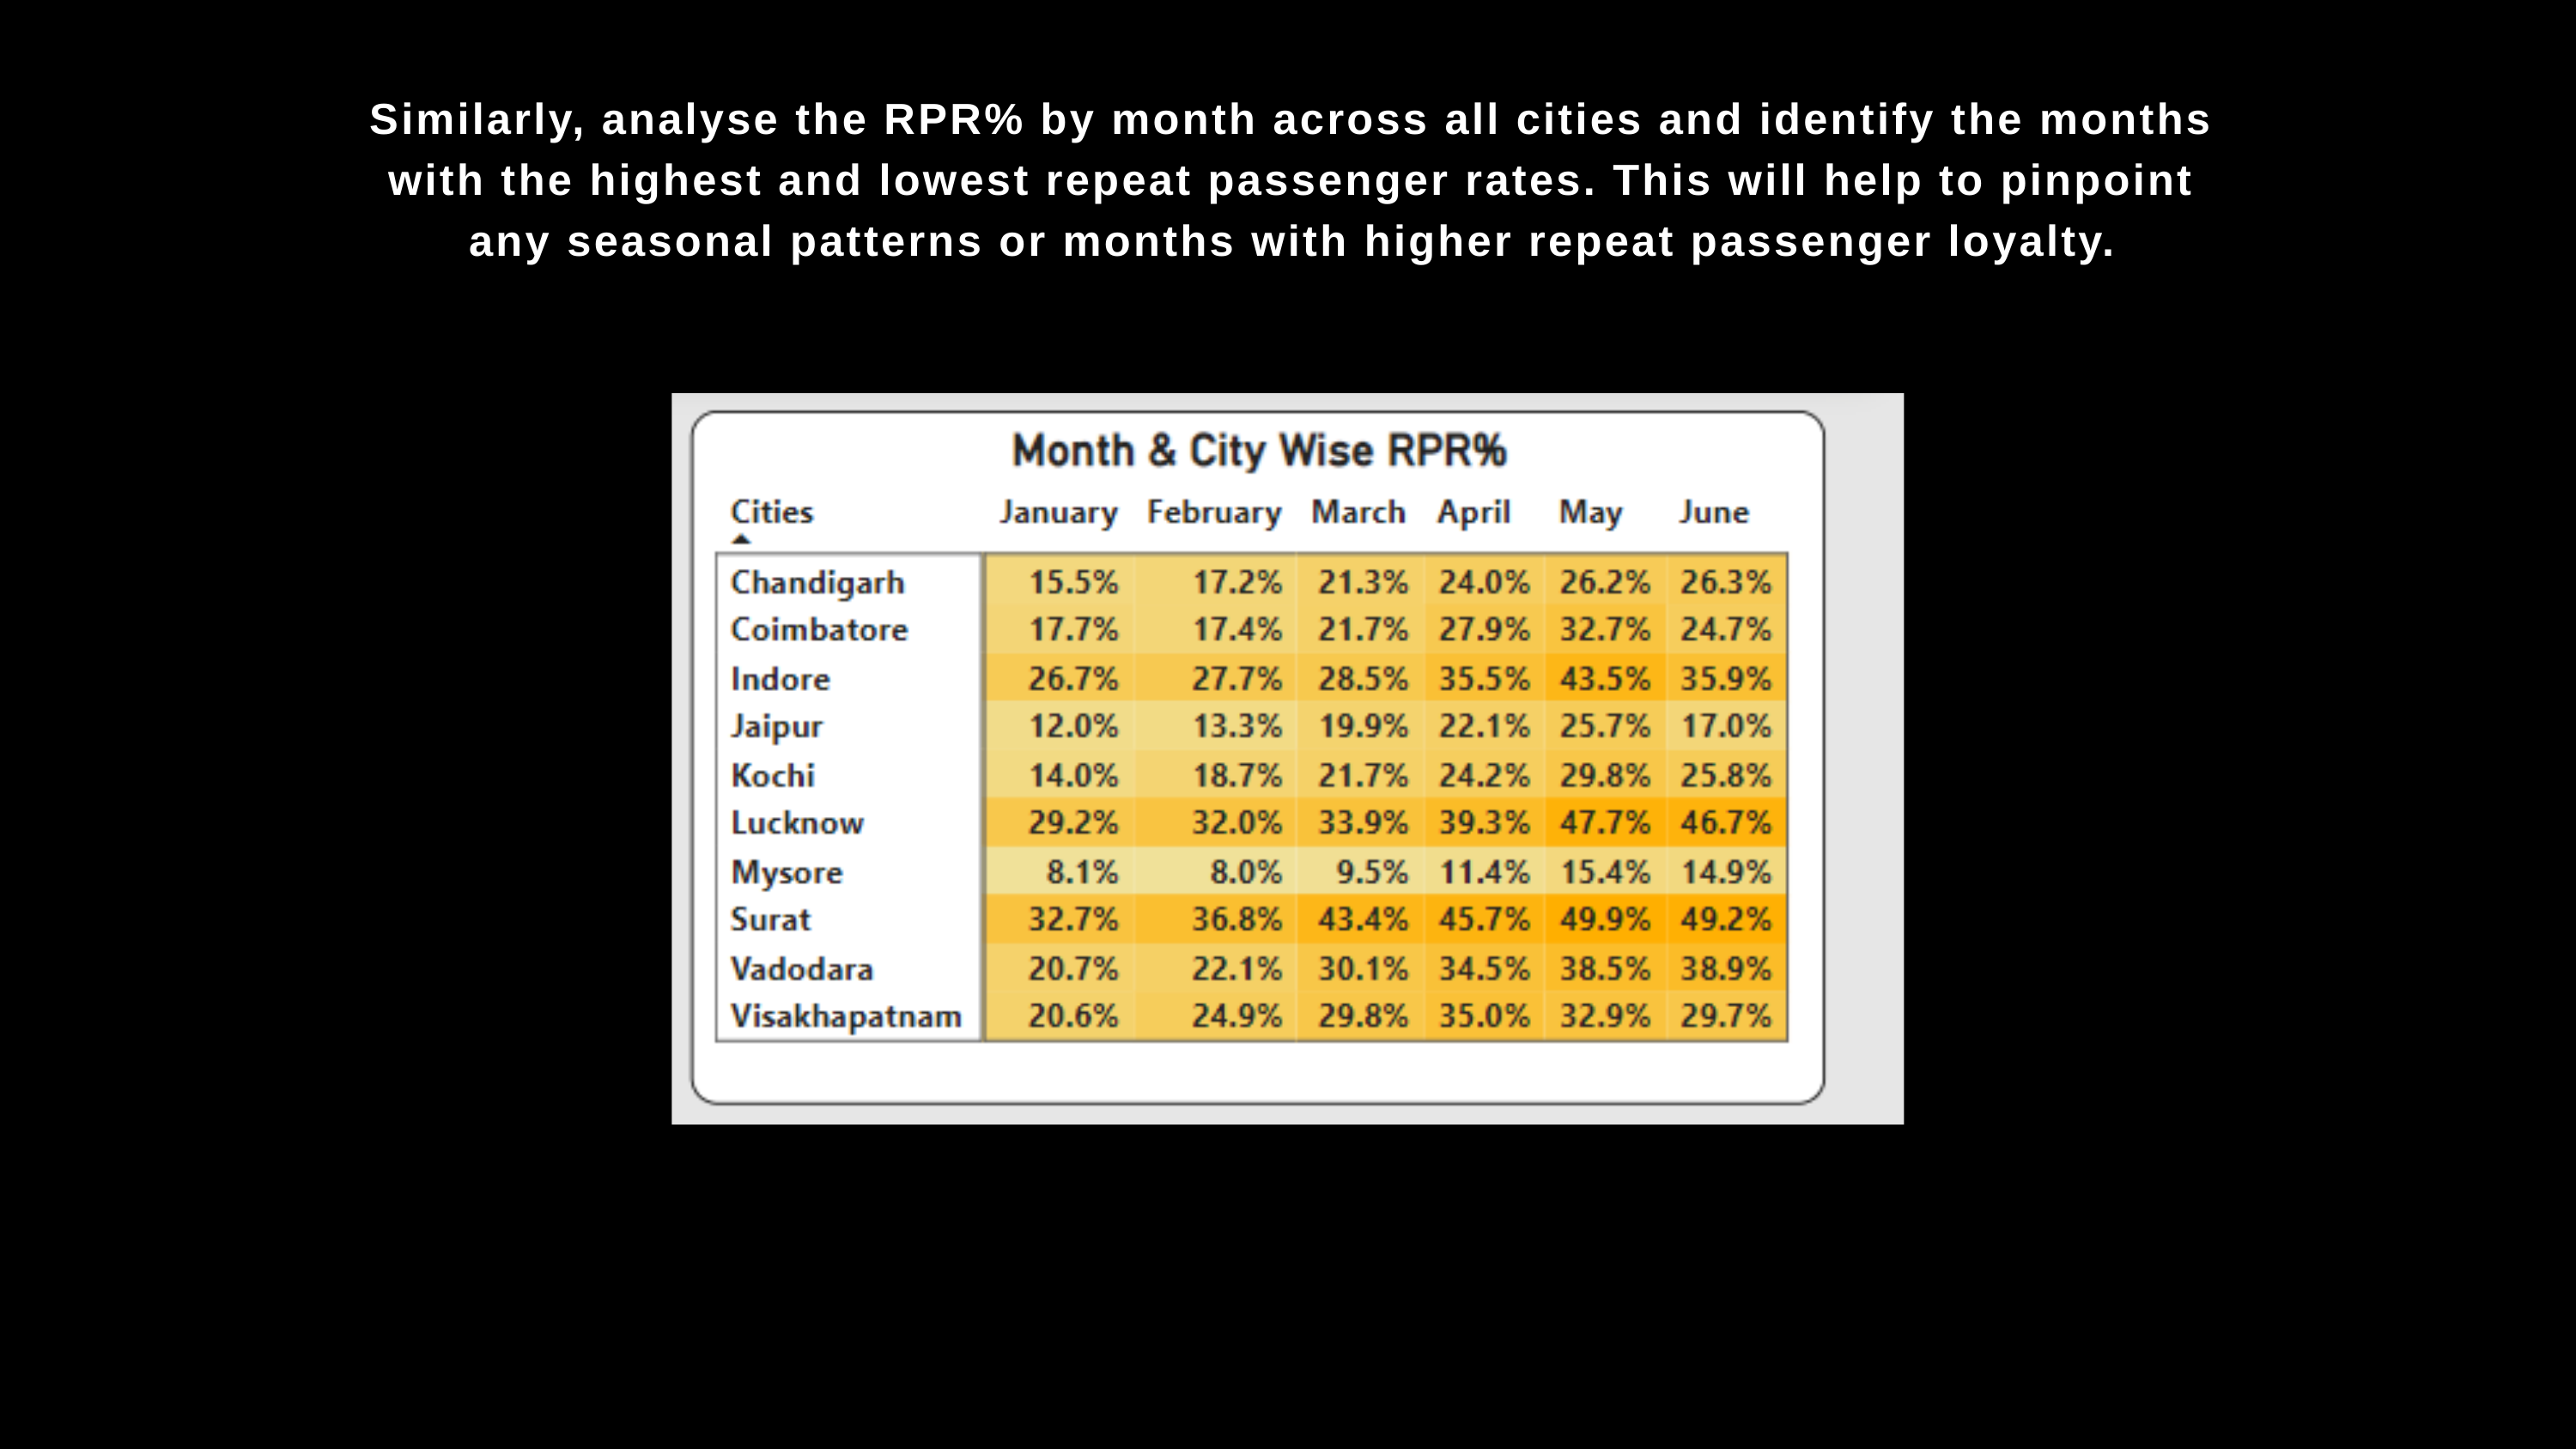

Similarly, analyse the RPR% by month across all cities and identify the months with the highest and lowest repeat passenger rates. This will help to pinpoint any seasonal patterns or months with higher repeat passenger loyalty.